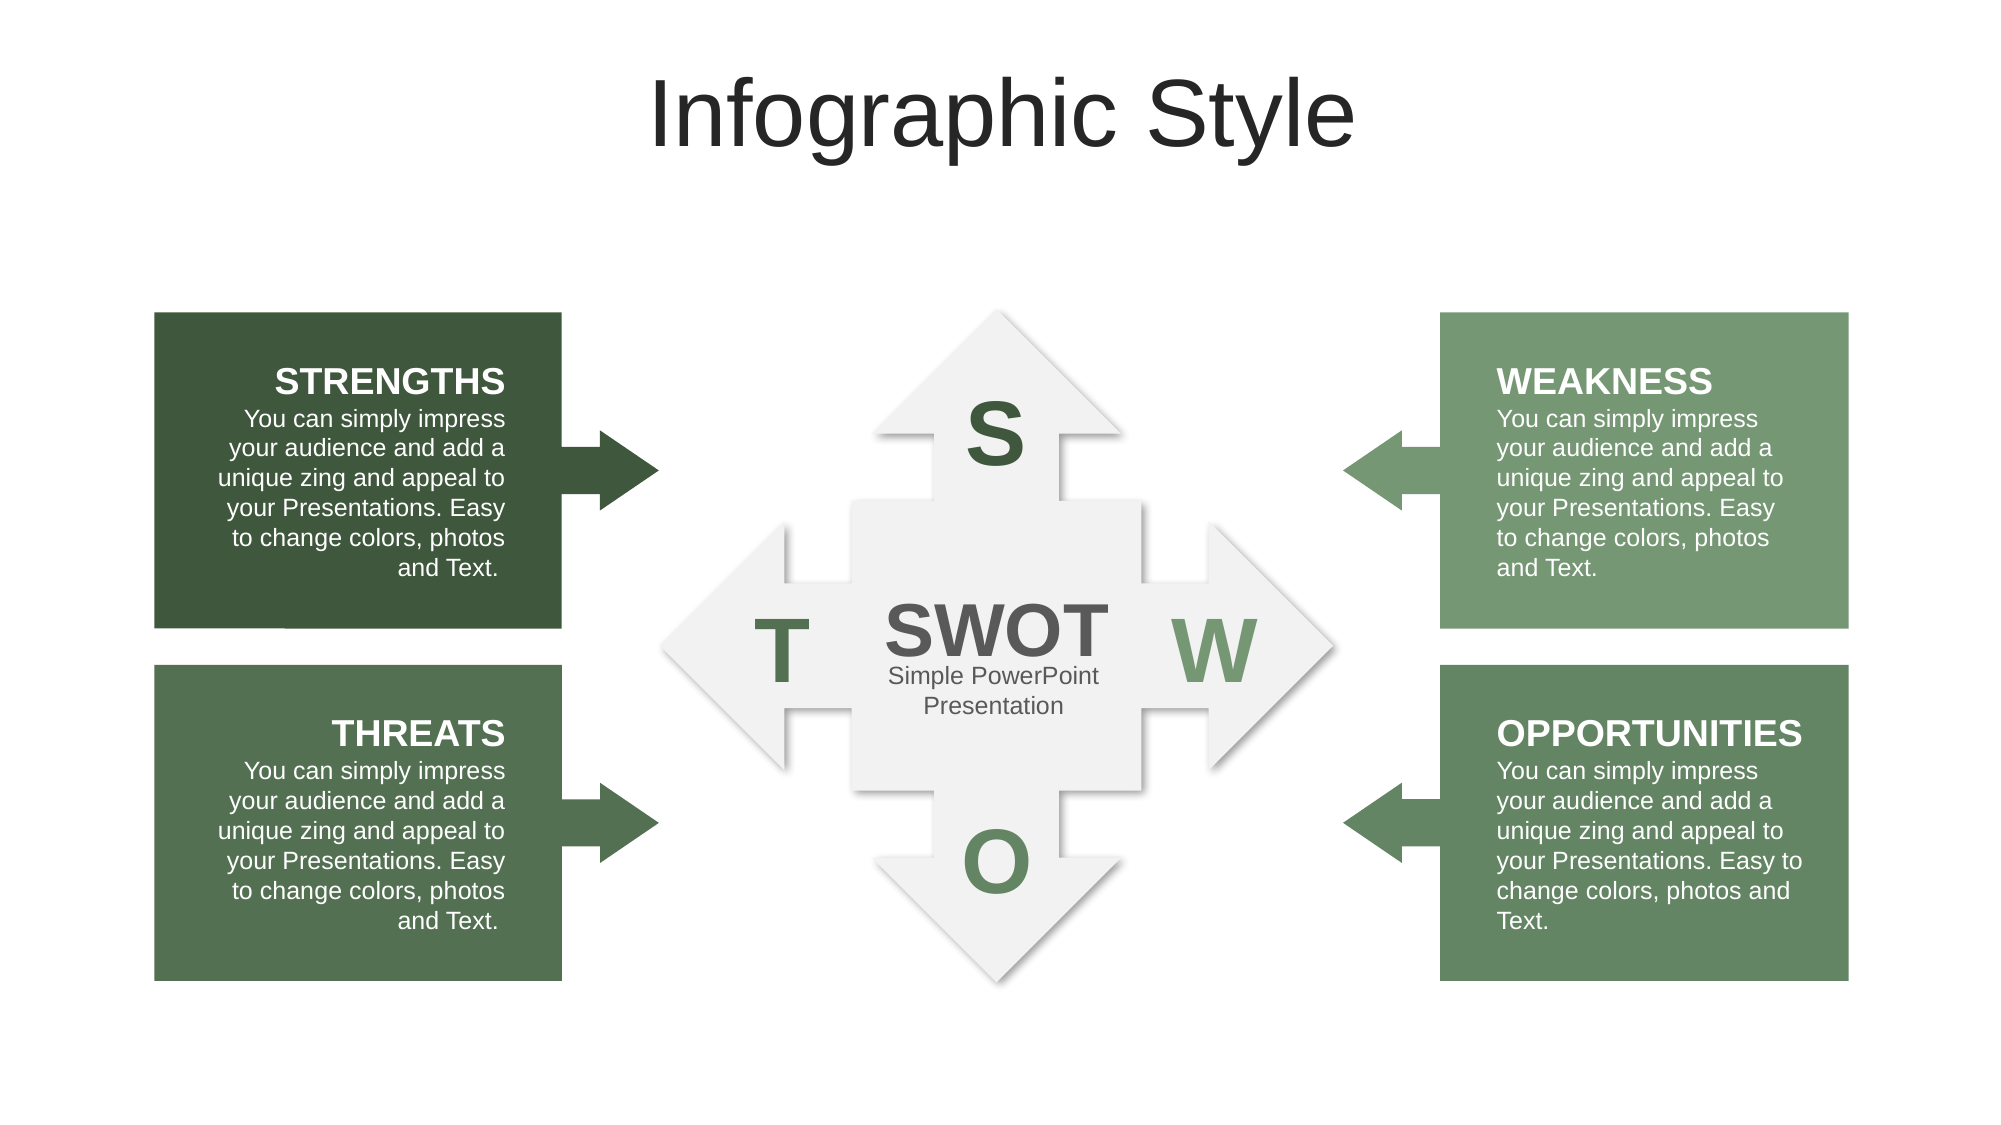

Infographic Style

STRENGTHS
You can simply impress your audience and add a unique zing and appeal to your Presentations. Easy to change colors, photos and Text.
WEAKNESS
You can simply impress your audience and add a unique zing and appeal to your Presentations. Easy to change colors, photos and Text.
S
SWOT
W
T
Simple PowerPoint Presentation

THREATS
You can simply impress your audience and add a unique zing and appeal to your Presentations. Easy to change colors, photos and Text.
OPPORTUNITIES
You can simply impress your audience and add a unique zing and appeal to your Presentations. Easy to change colors, photos and Text.
O